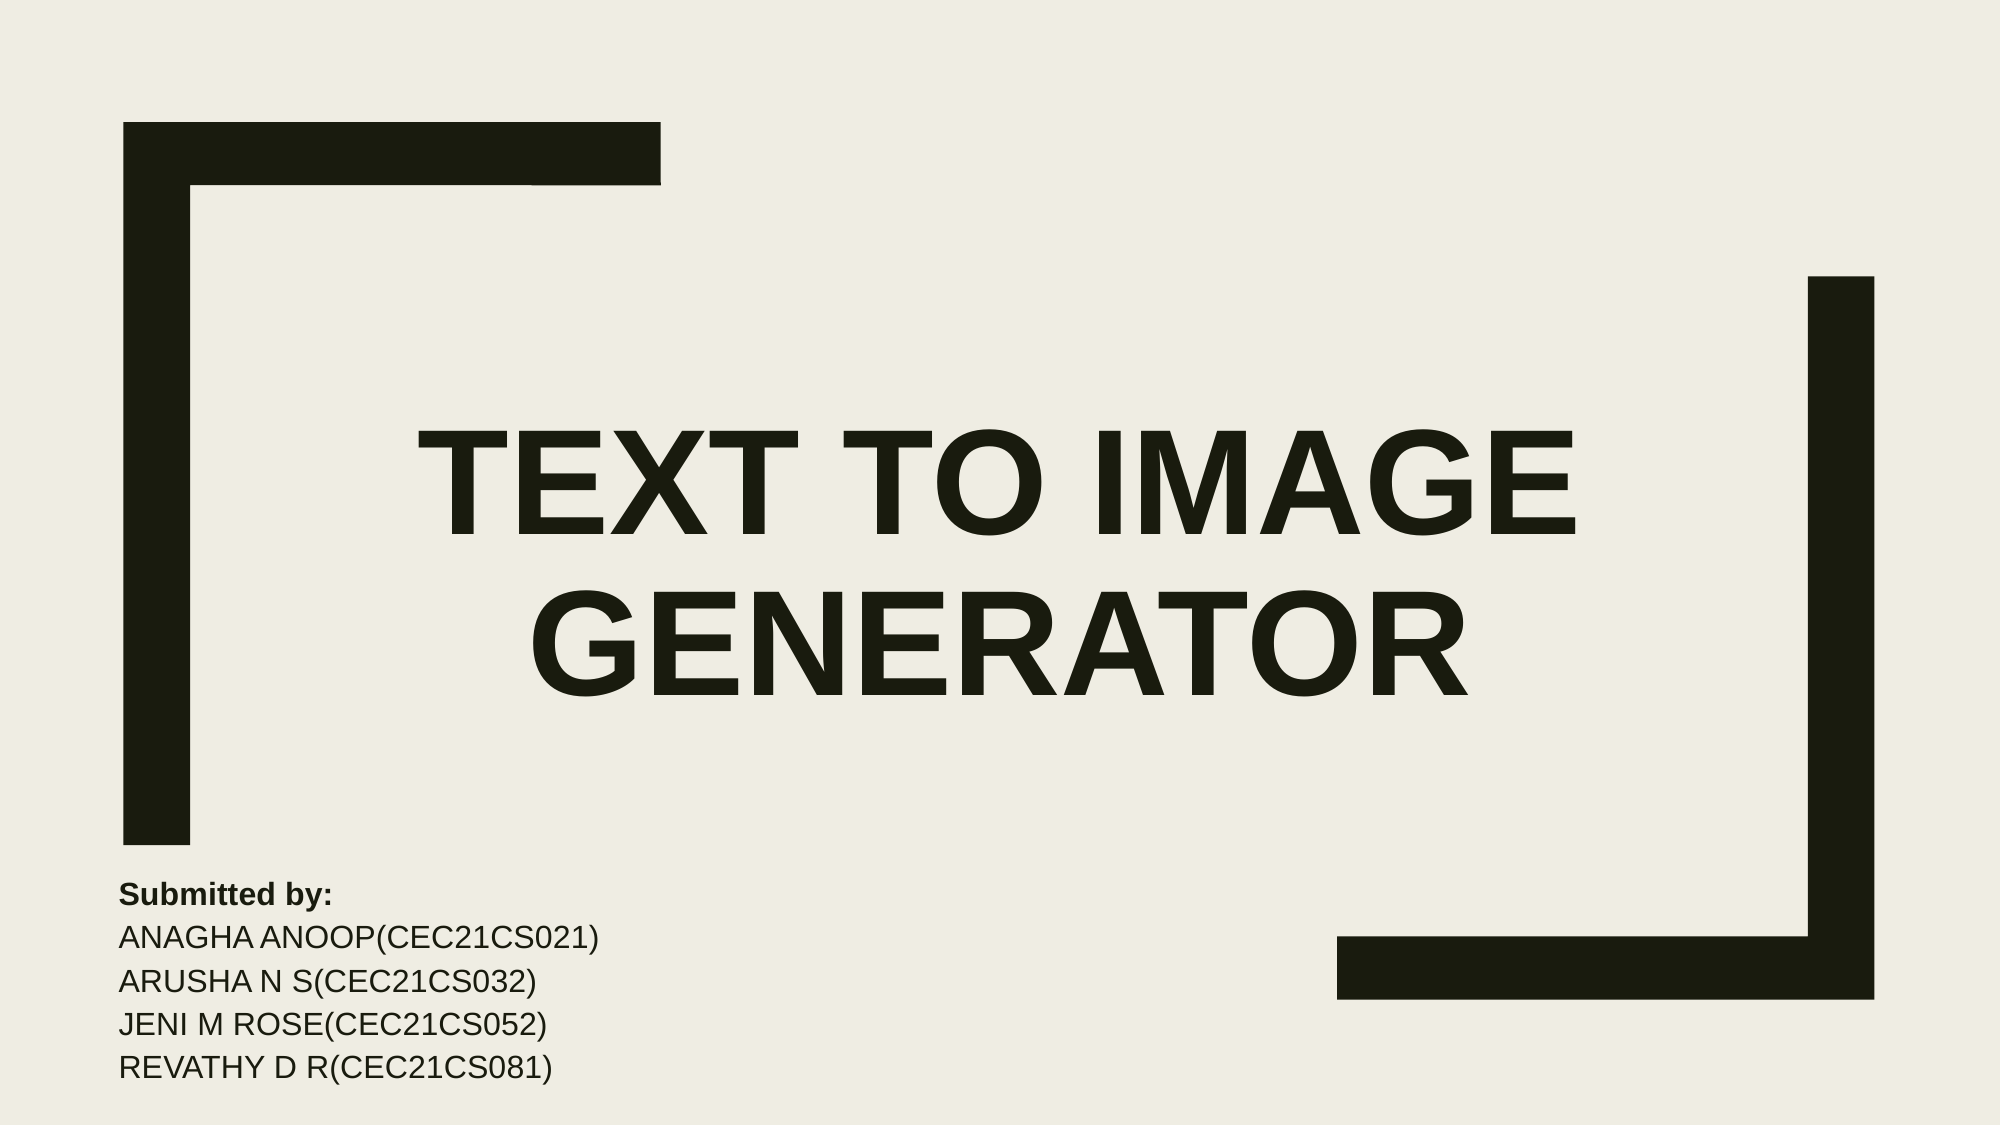

# TEXT TO IMAGE GENERATOR
Submitted by:
ANAGHA ANOOP(CEC21CS021)
ARUSHA N S(CEC21CS032)
JENI M ROSE(CEC21CS052)
REVATHY D R(CEC21CS081)